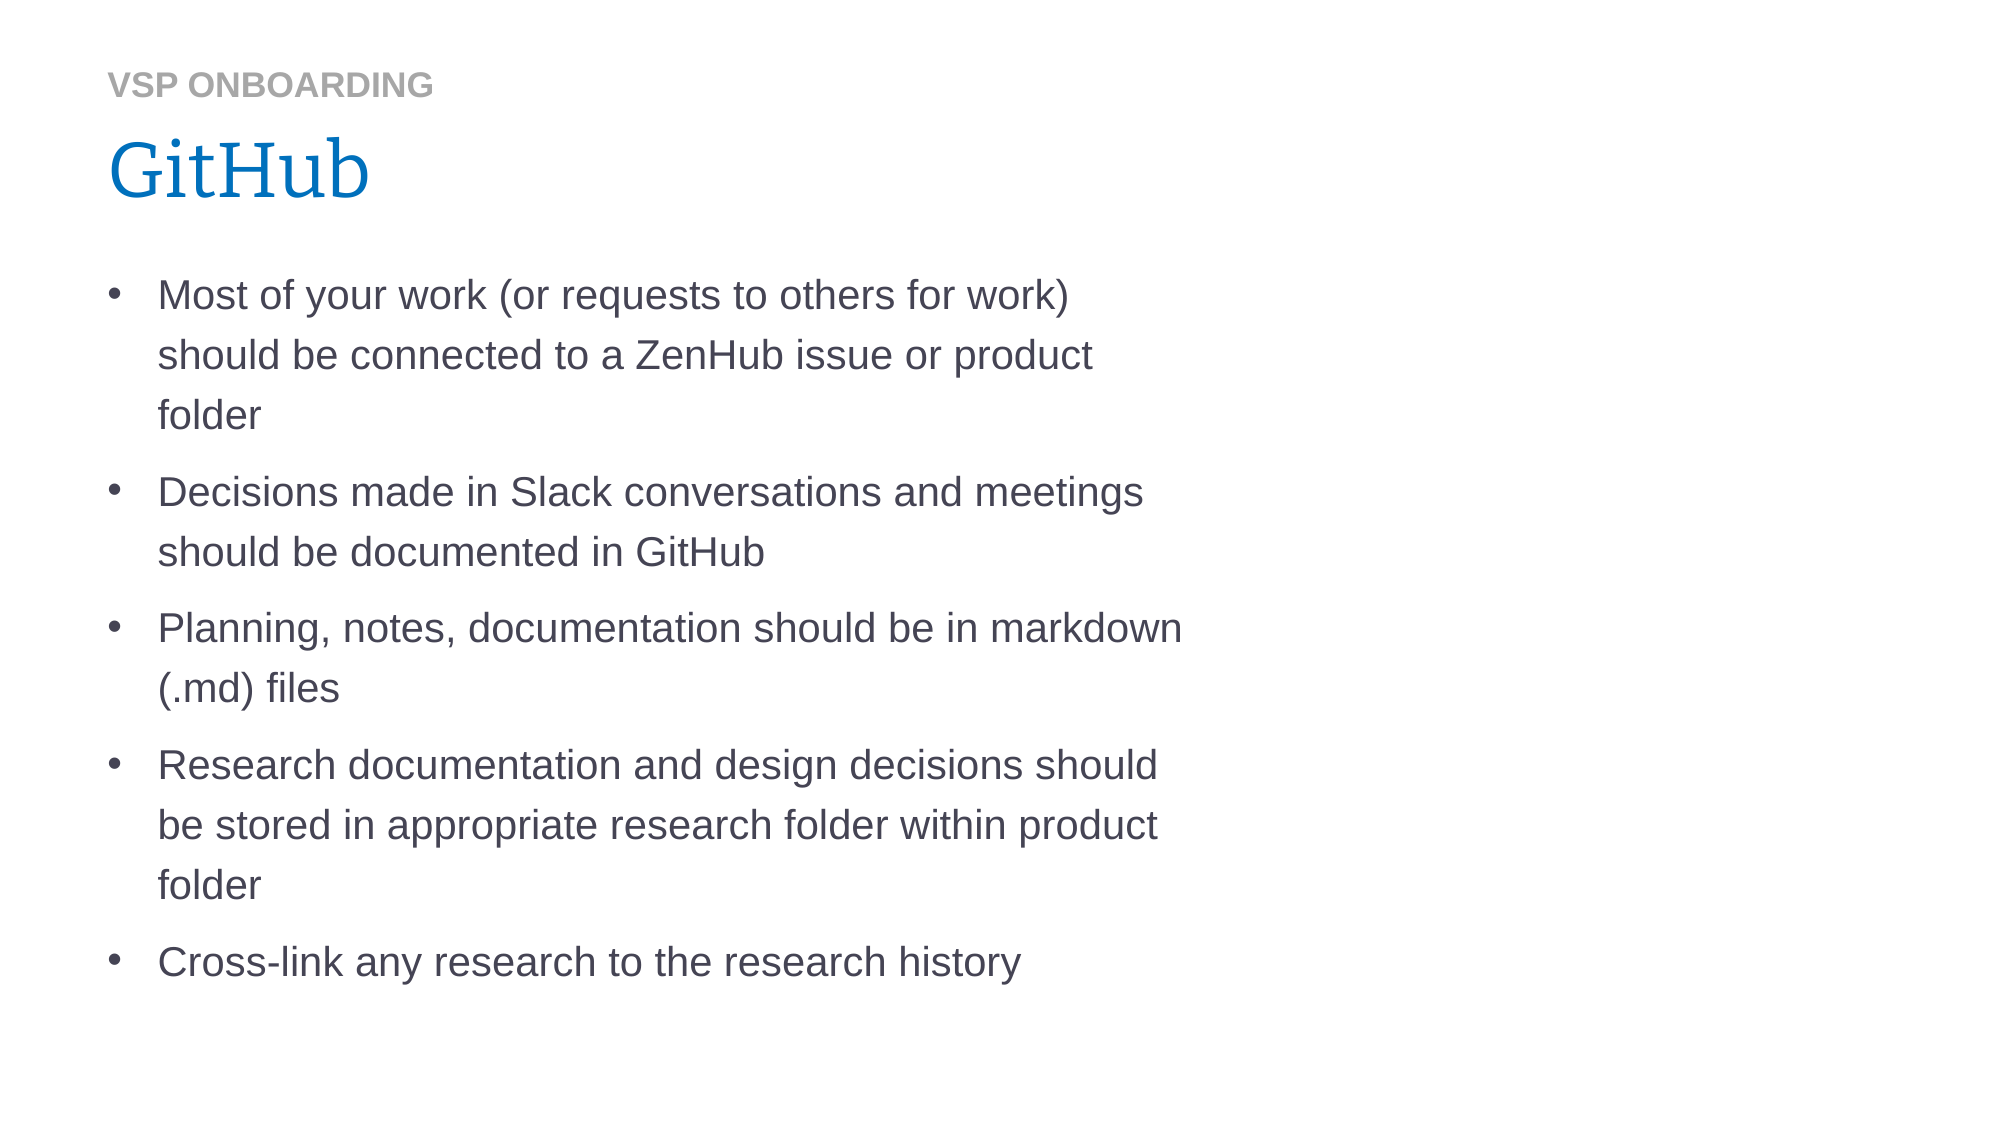

VSP ONBOARDING
# GitHub
Most of your work (or requests to others for work) should be connected to a ZenHub issue or product folder
Decisions made in Slack conversations and meetings should be documented in GitHub
Planning, notes, documentation should be in markdown (.md) files
Research documentation and design decisions should be stored in appropriate research folder within product folder
Cross-link any research to the research history